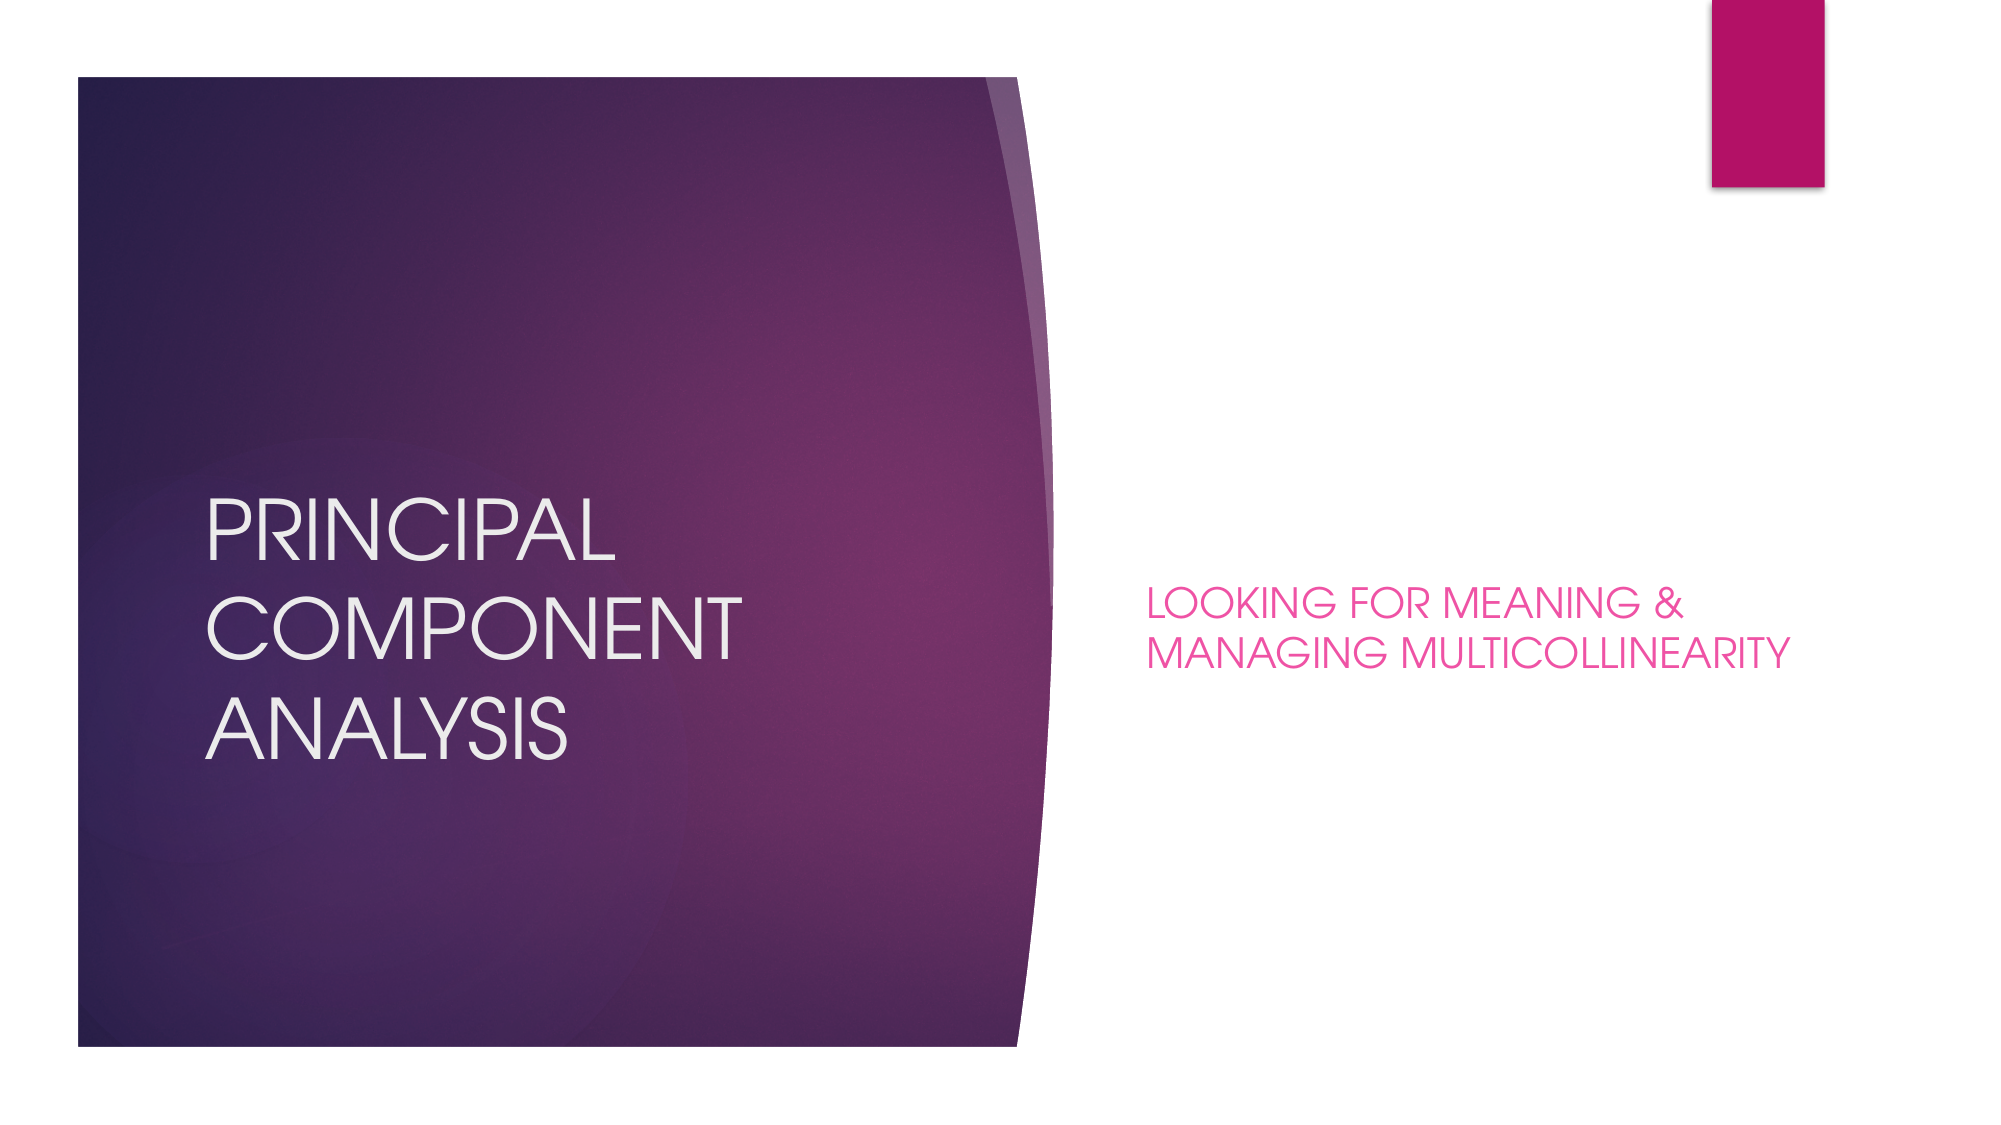

LOOKING FOR MEANING & MANAGING MULTICOLLINEARITY
# PRINCIPAL COMPONENT ANALYSIS